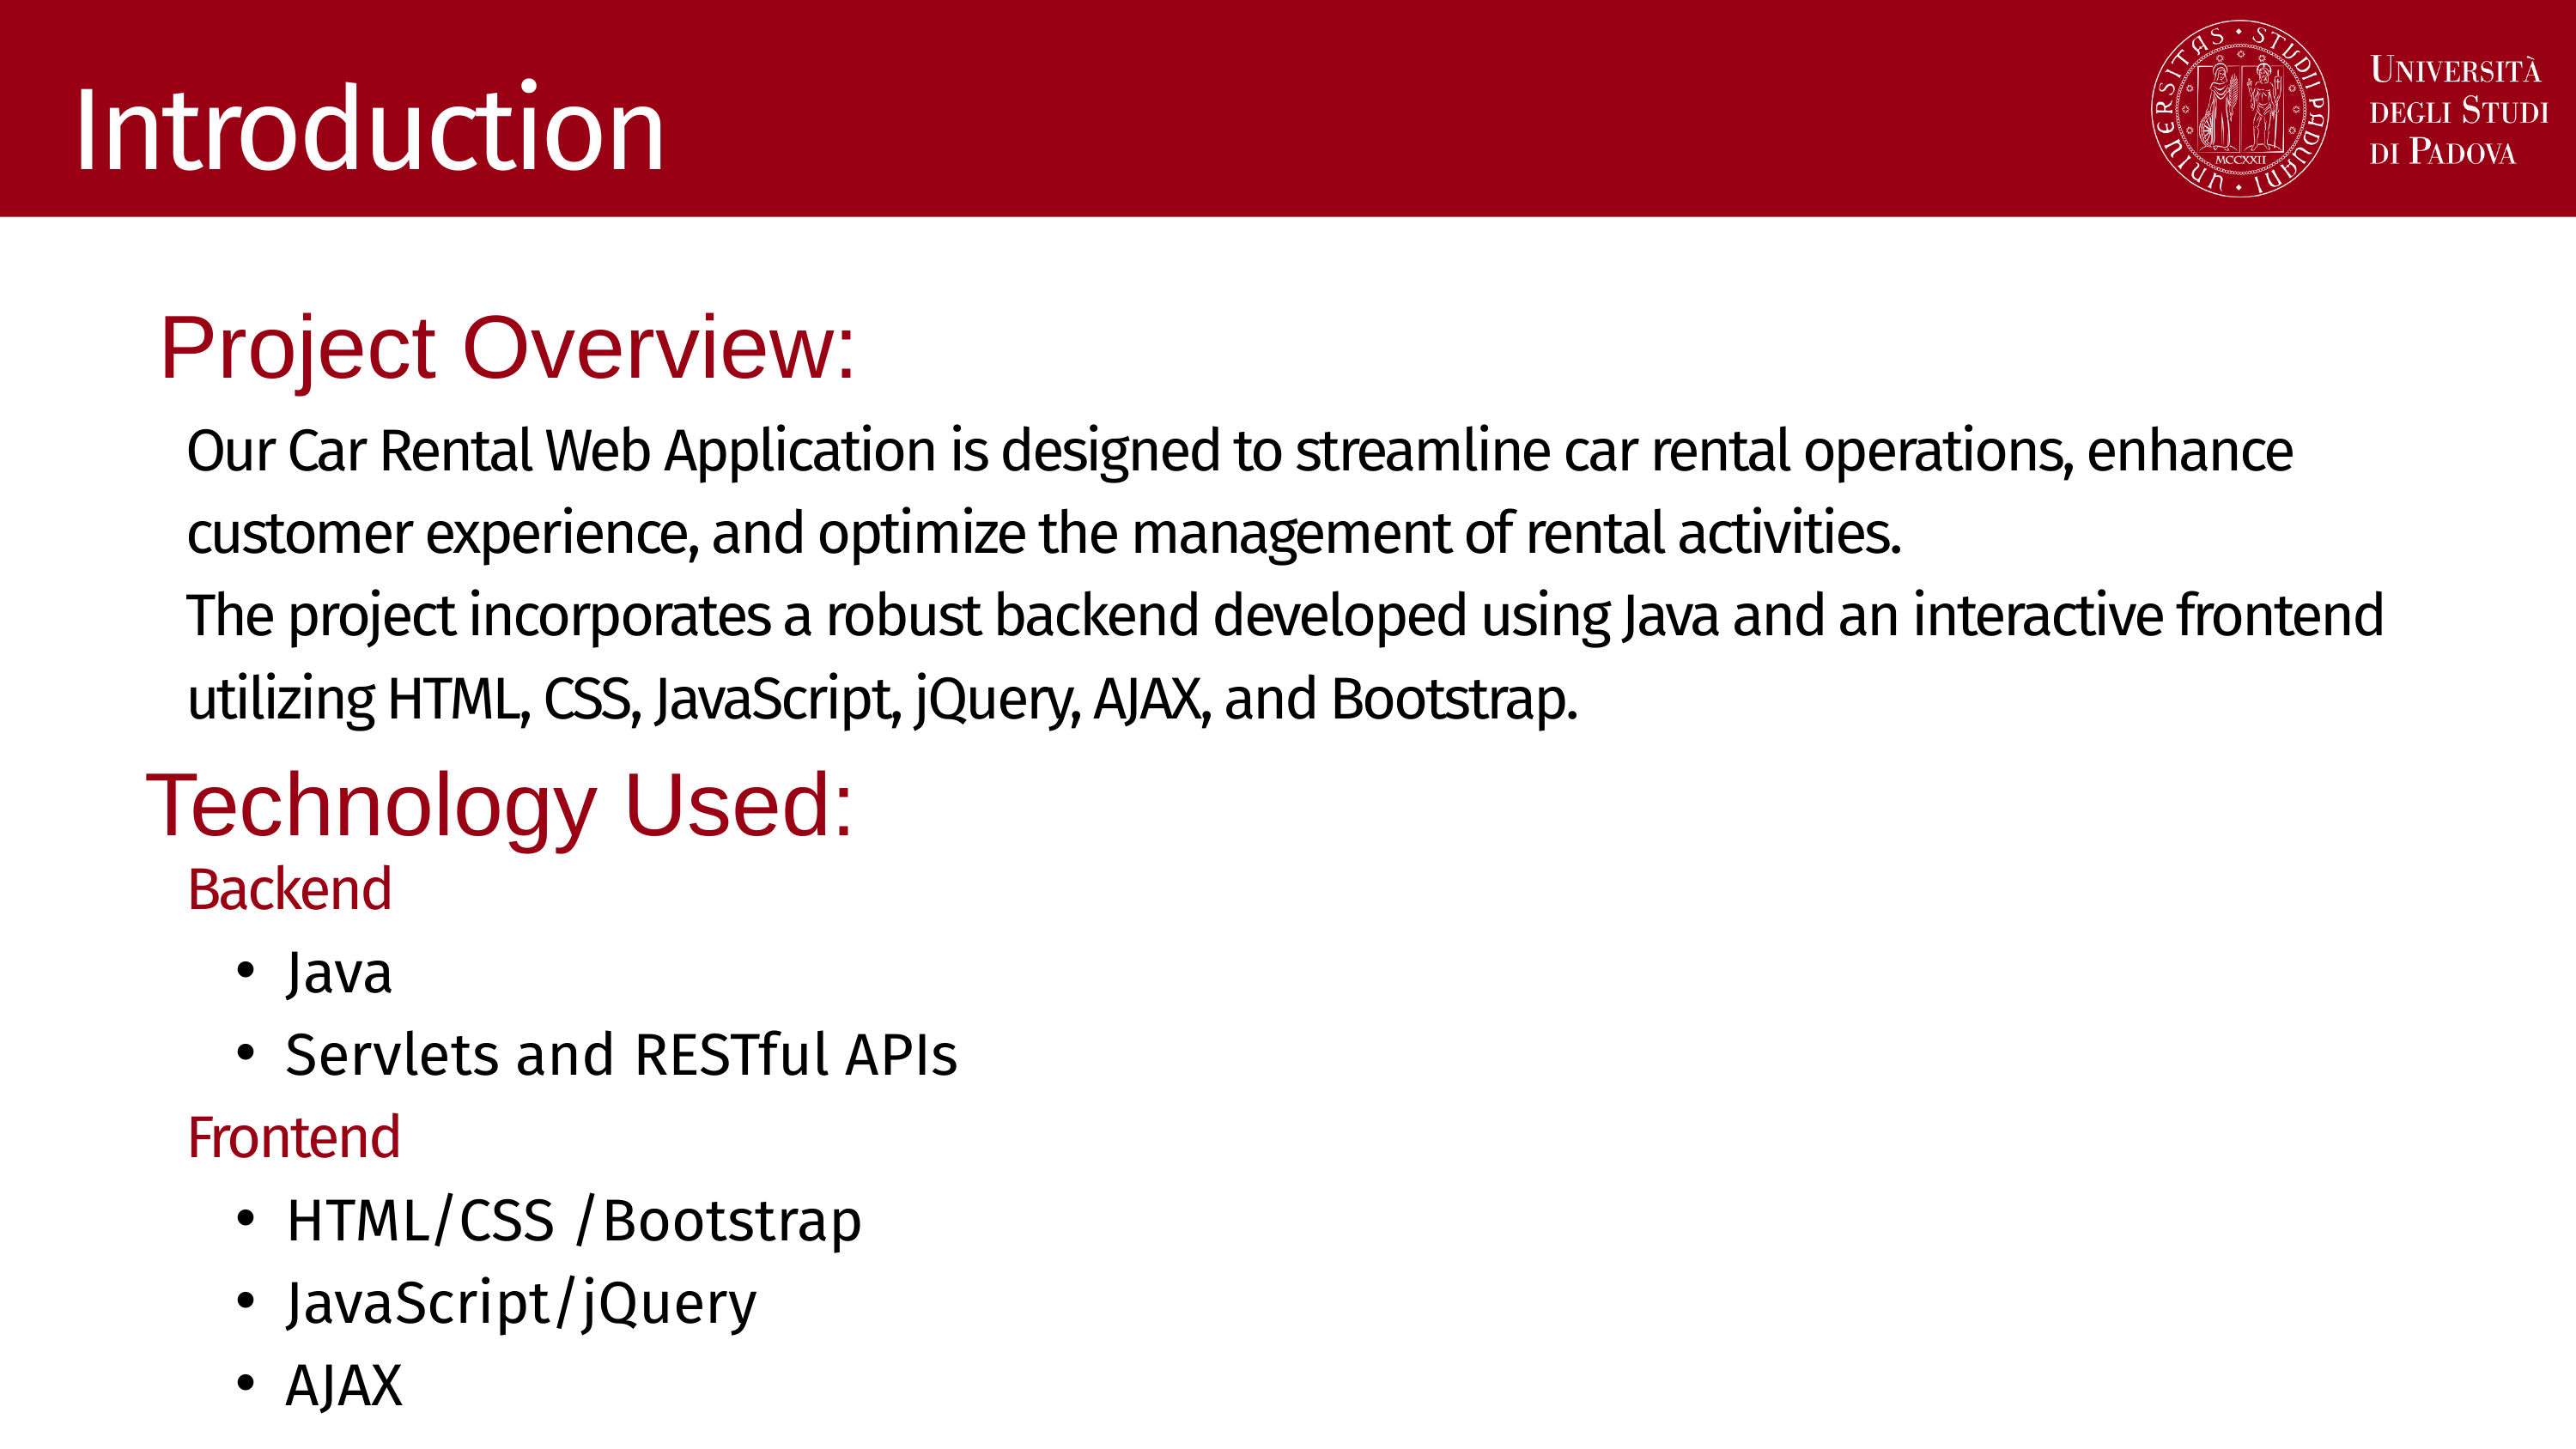

Introduction
Project Overview:
Our Car Rental Web Application is designed to streamline car rental operations, enhance customer experience, and optimize the management of rental activities.
The project incorporates a robust backend developed using Java and an interactive frontend utilizing HTML, CSS, JavaScript, jQuery, AJAX, and Bootstrap.
Technology Used:
Backend
Java
Servlets and RESTful APIs
Frontend
HTML/CSS /Bootstrap
JavaScript/jQuery
AJAX